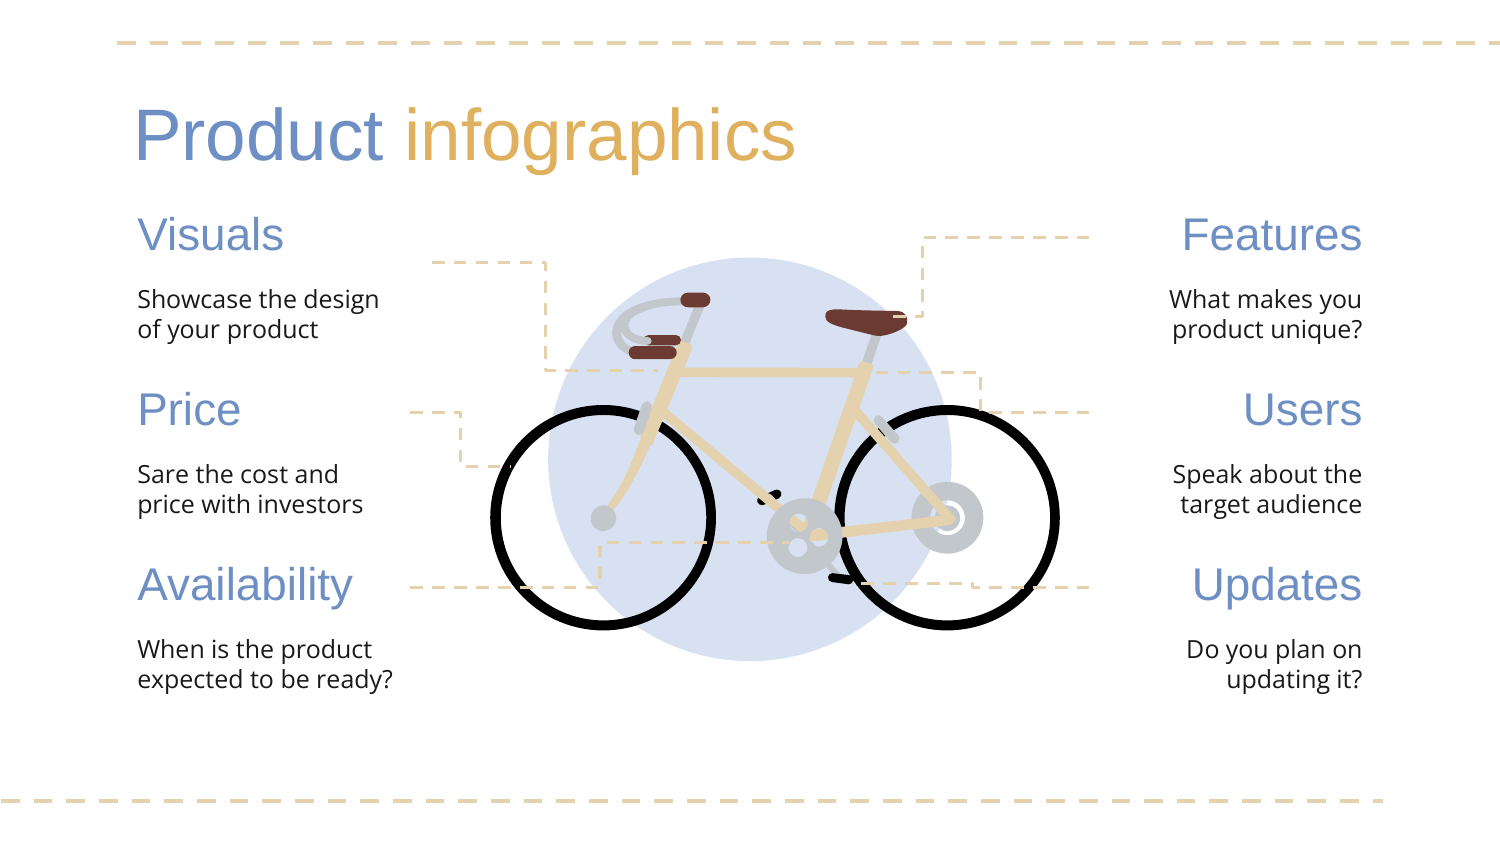

# Product infographics
Visuals
Features

Showcase the design of your product
What makes you product unique?

Price
Users
Sare the cost and price with investors
Speak about the target audience
Availability
Updates
When is the product expected to be ready?
Do you plan on updating it?